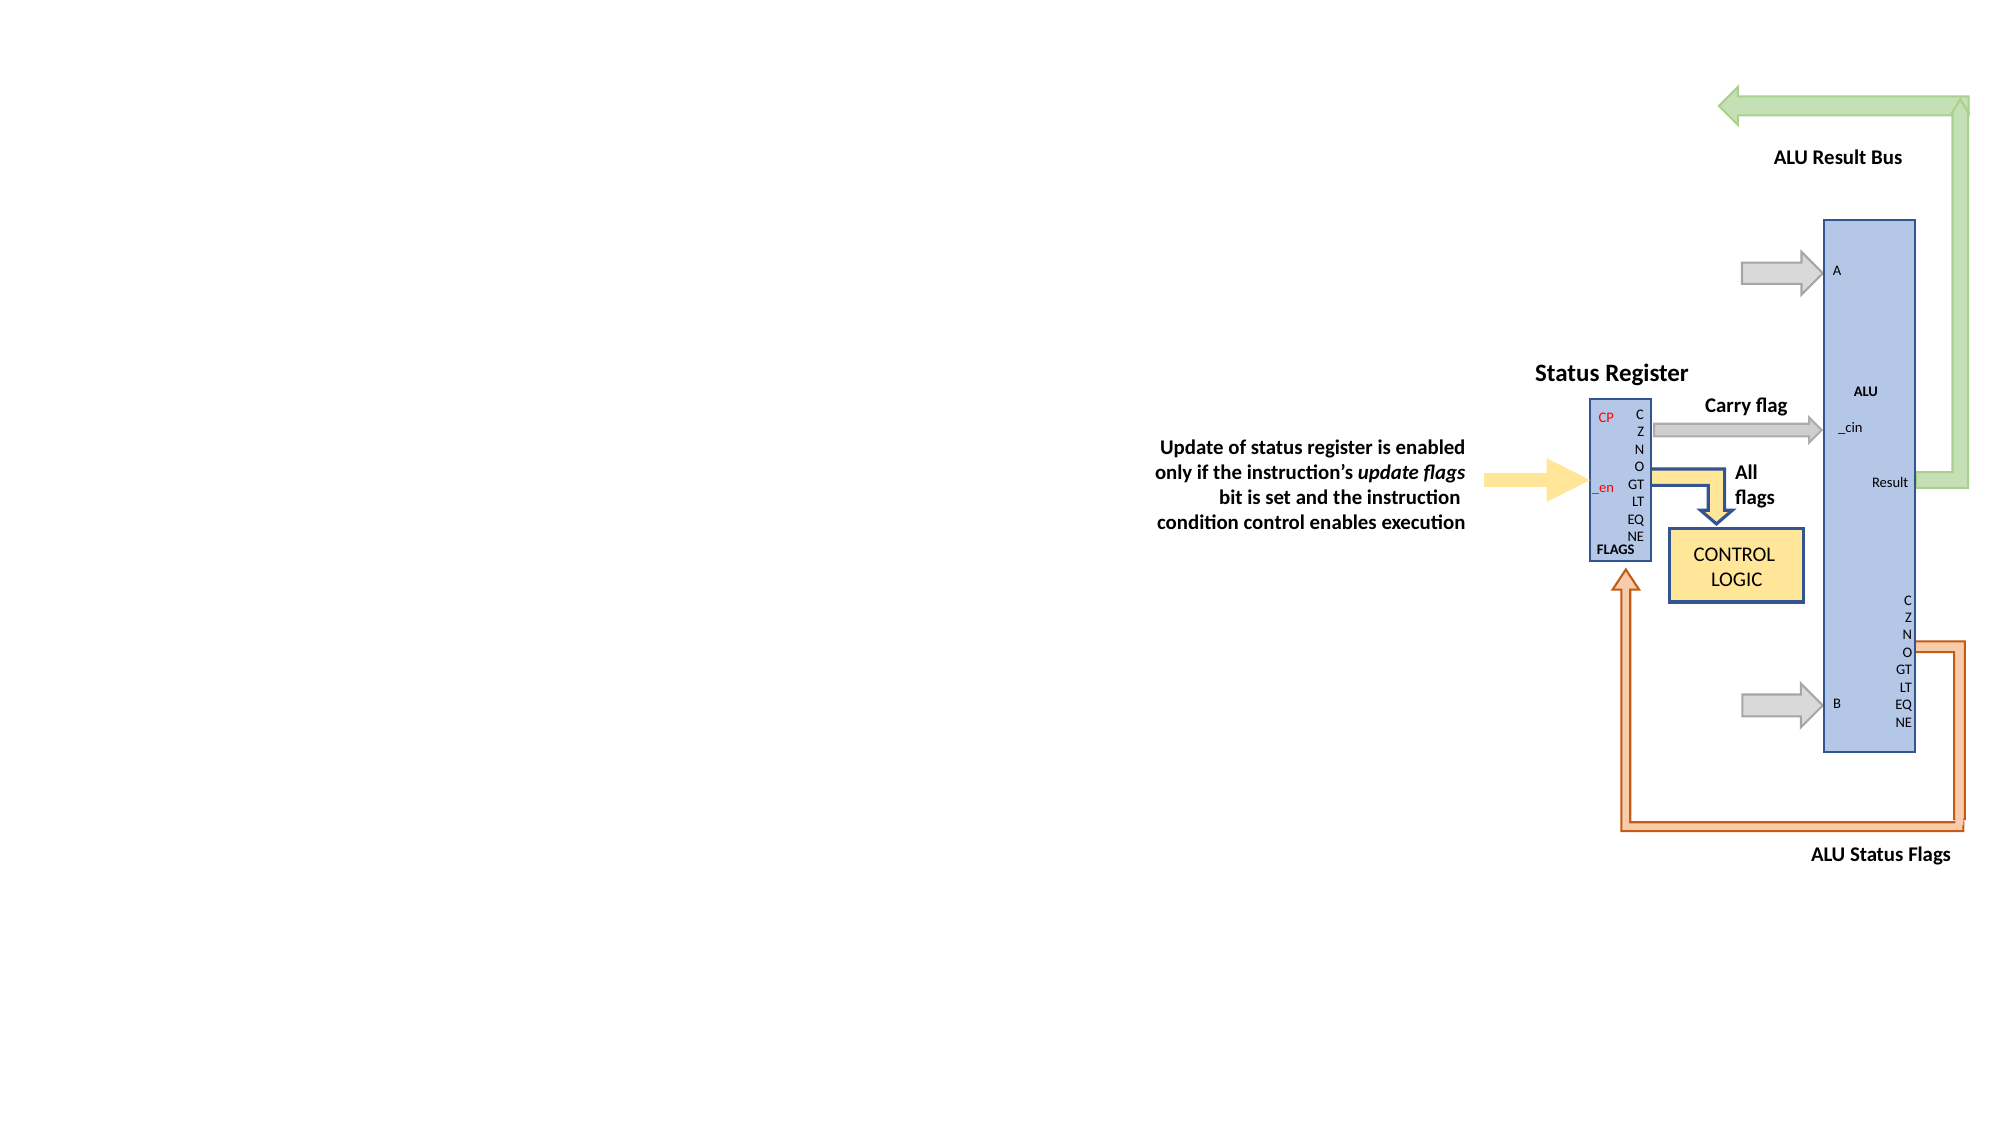

ALU Result Bus

A

Status Register
ALU
Carry flag

C
Z
N
O
GT
LT
EQ
NE
CP

_en
_cin
Update of status register is enabled only if the instruction’s update flags bit is set and the instruction  condition control enables execution
All
flags

Result
FLAGS
CONTROL
LOGIC

C
Z
N
O
GT
LT
EQ
NE

B

ALU Status Flags